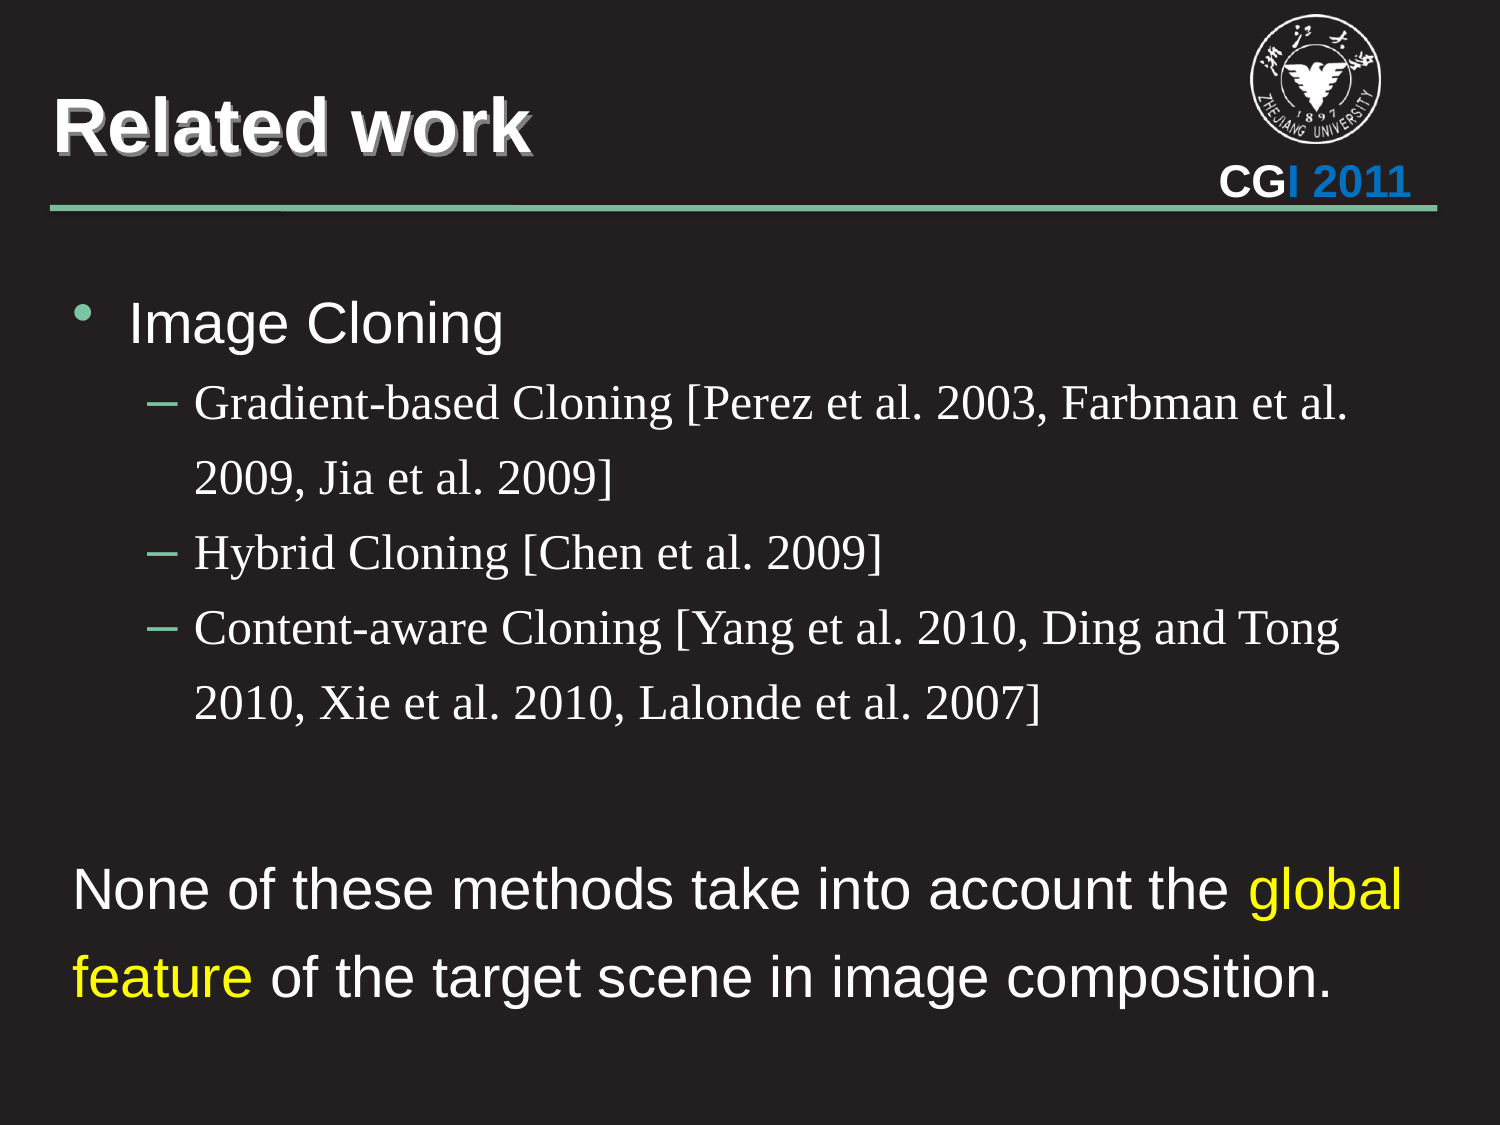

# Related work
Image Cloning
Gradient-based Cloning [Perez et al. 2003, Farbman et al. 2009, Jia et al. 2009]
Hybrid Cloning [Chen et al. 2009]
Content-aware Cloning [Yang et al. 2010, Ding and Tong 2010, Xie et al. 2010, Lalonde et al. 2007]

None of these methods take into account the global feature of the target scene in image composition.